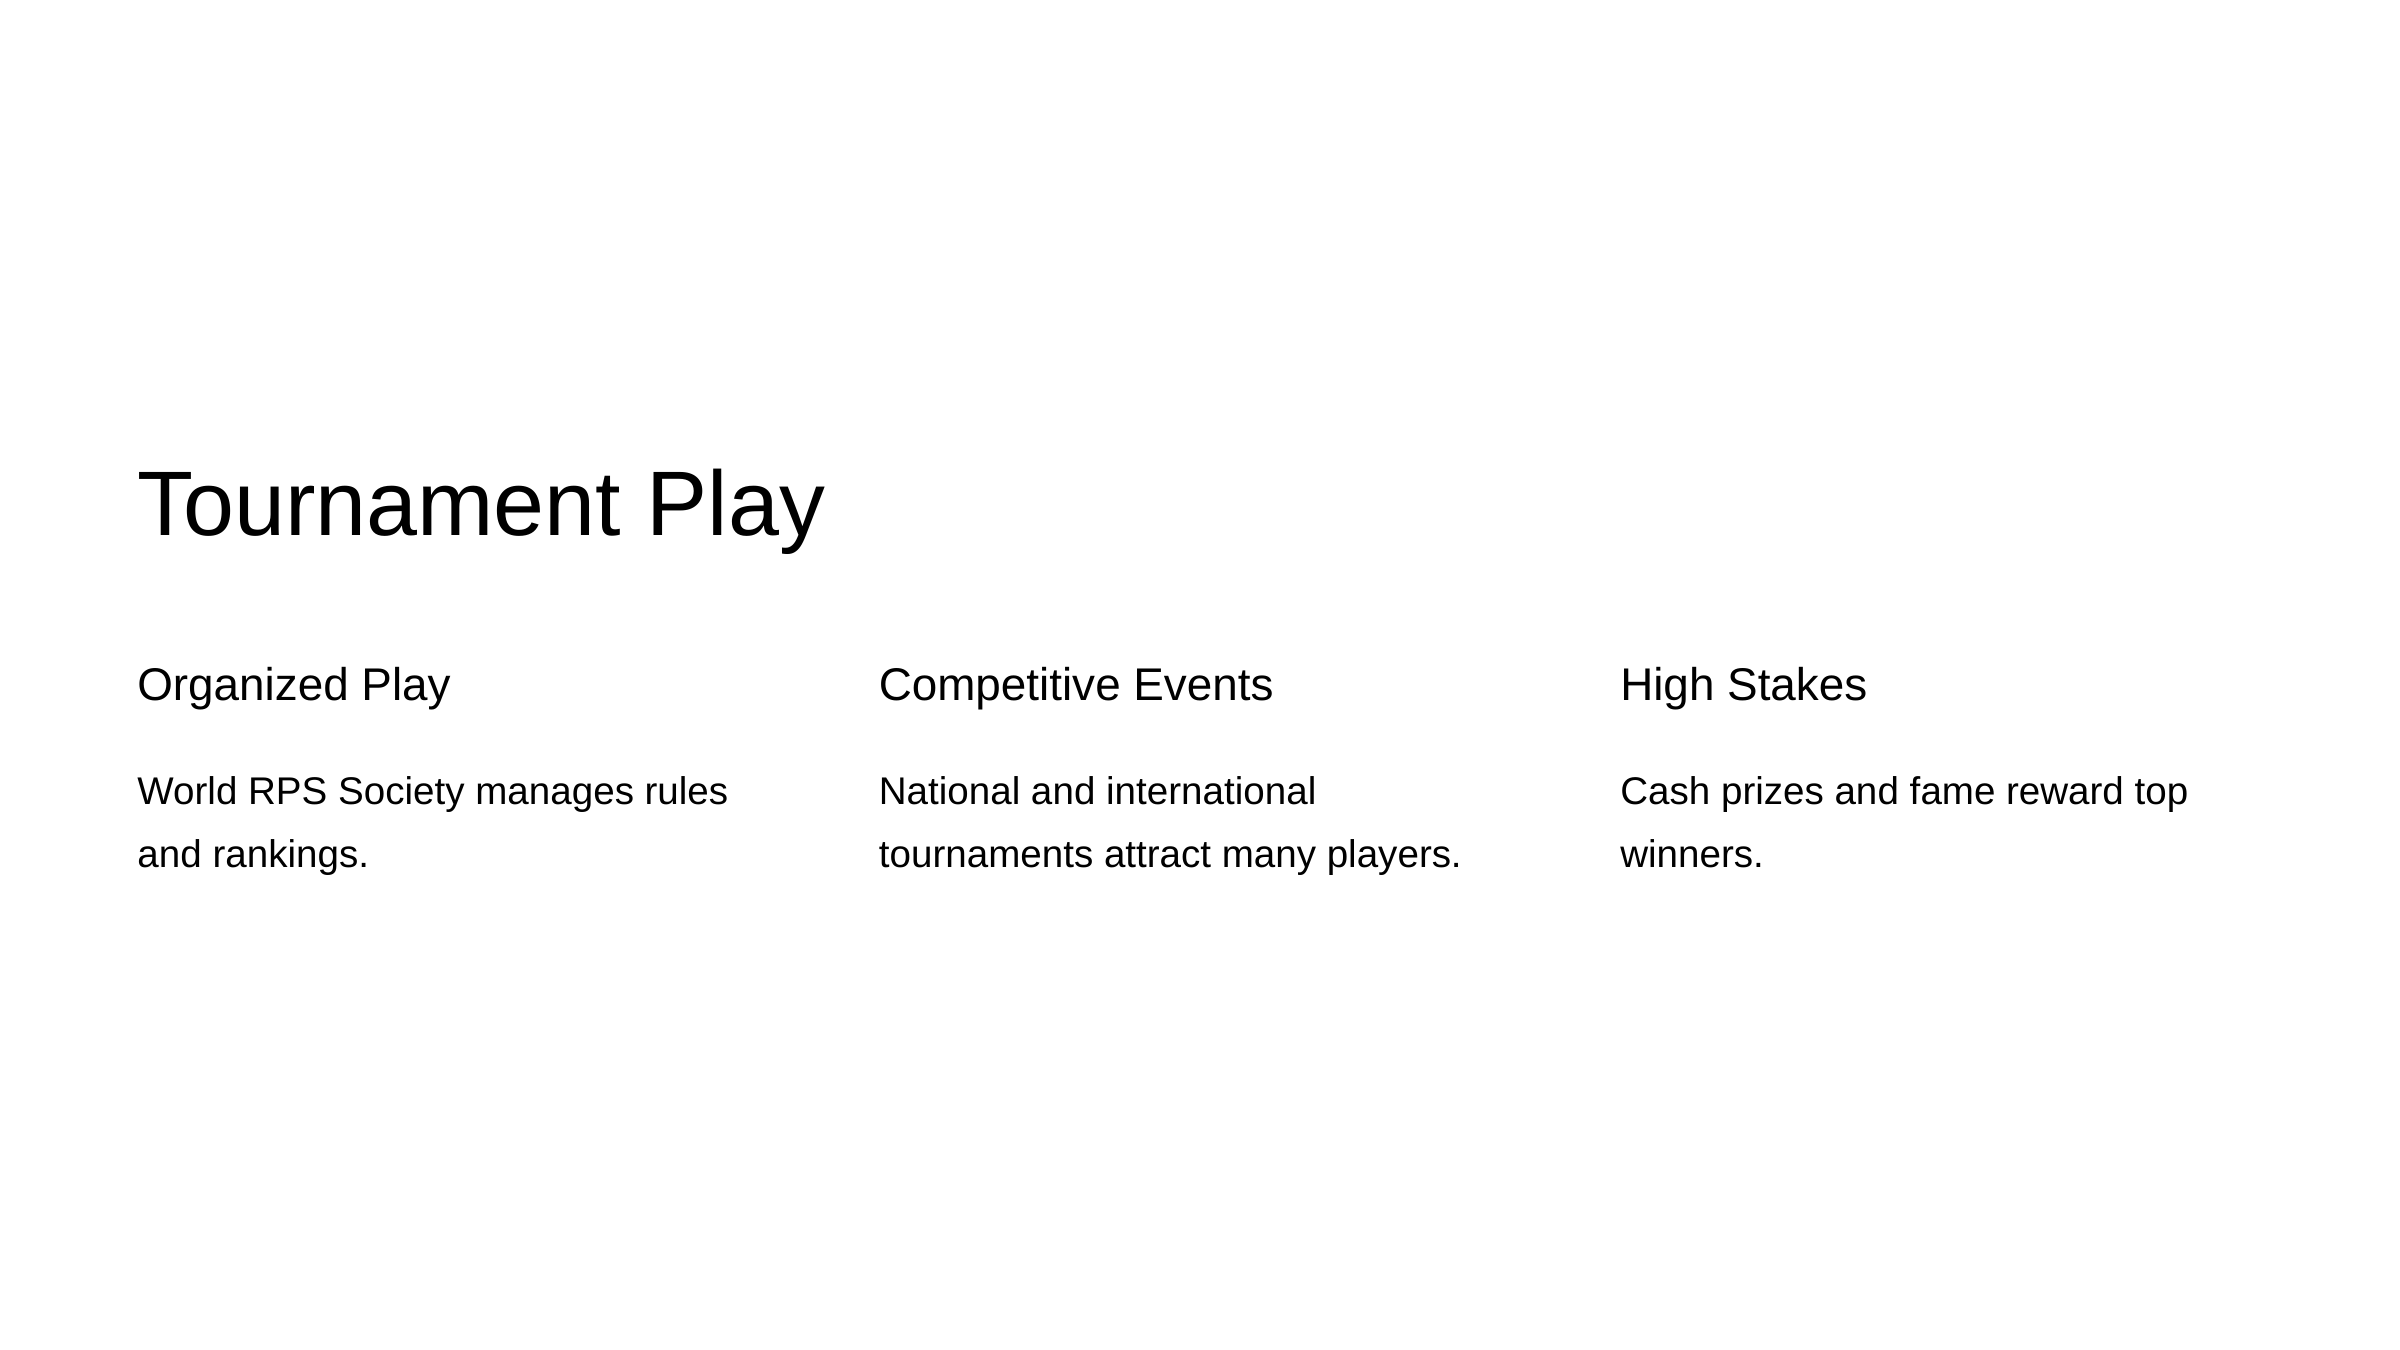

Tournament Play
Organized Play
Competitive Events
High Stakes
World RPS Society manages rules and rankings.
National and international tournaments attract many players.
Cash prizes and fame reward top winners.